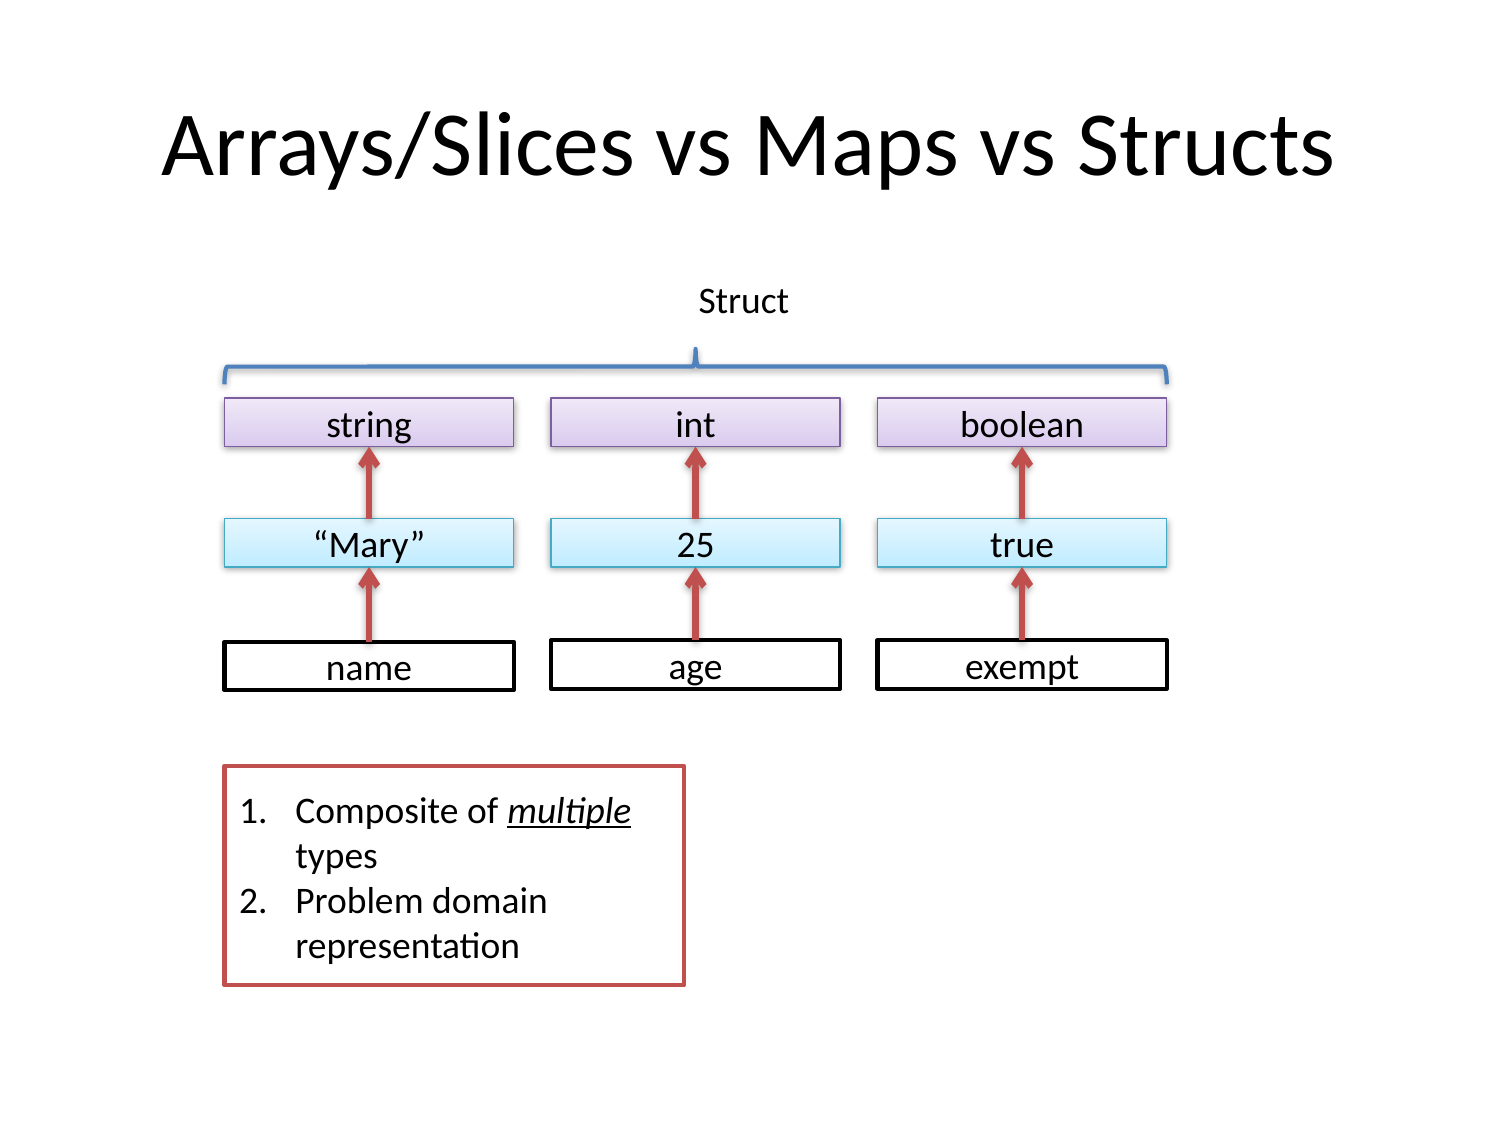

# Arrays/Slices vs Maps vs Structs
Struct
string
int
boolean
“Mary”
25
true
age
exempt
name
Composite of multiple types
Problem domain representation